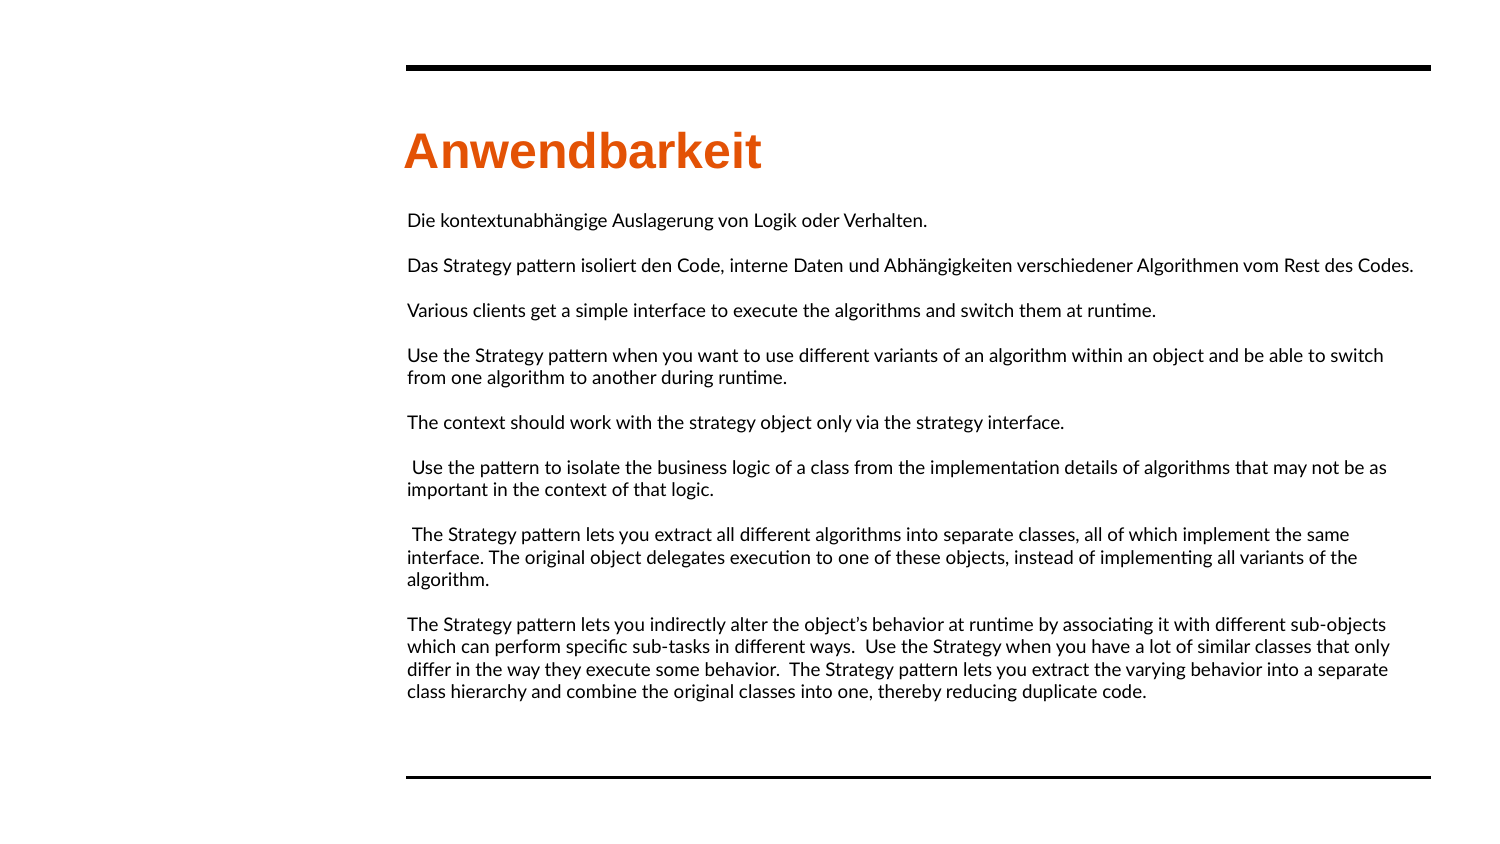

# Anwendbarkeit
Die kontextunabhängige Auslagerung von Logik oder Verhalten.

Das Strategy pattern isoliert den Code, interne Daten und Abhängigkeiten verschiedener Algorithmen vom Rest des Codes.

Various clients get a simple interface to execute the algorithms and switch them at runtime.

Use the Strategy pattern when you want to use different variants of an algorithm within an object and be able to switch from one algorithm to another during runtime.

The context should work with the strategy object only via the strategy interface.

 Use the pattern to isolate the business logic of a class from the implementation details of algorithms that may not be as important in the context of that logic.

 The Strategy pattern lets you extract all different algorithms into separate classes, all of which implement the same interface. The original object delegates execution to one of these objects, instead of implementing all variants of the algorithm.

The Strategy pattern lets you indirectly alter the object’s behavior at runtime by associating it with different sub-objects which can perform specific sub-tasks in different ways.  Use the Strategy when you have a lot of similar classes that only differ in the way they execute some behavior.  The Strategy pattern lets you extract the varying behavior into a separate class hierarchy and combine the original classes into one, thereby reducing duplicate code.